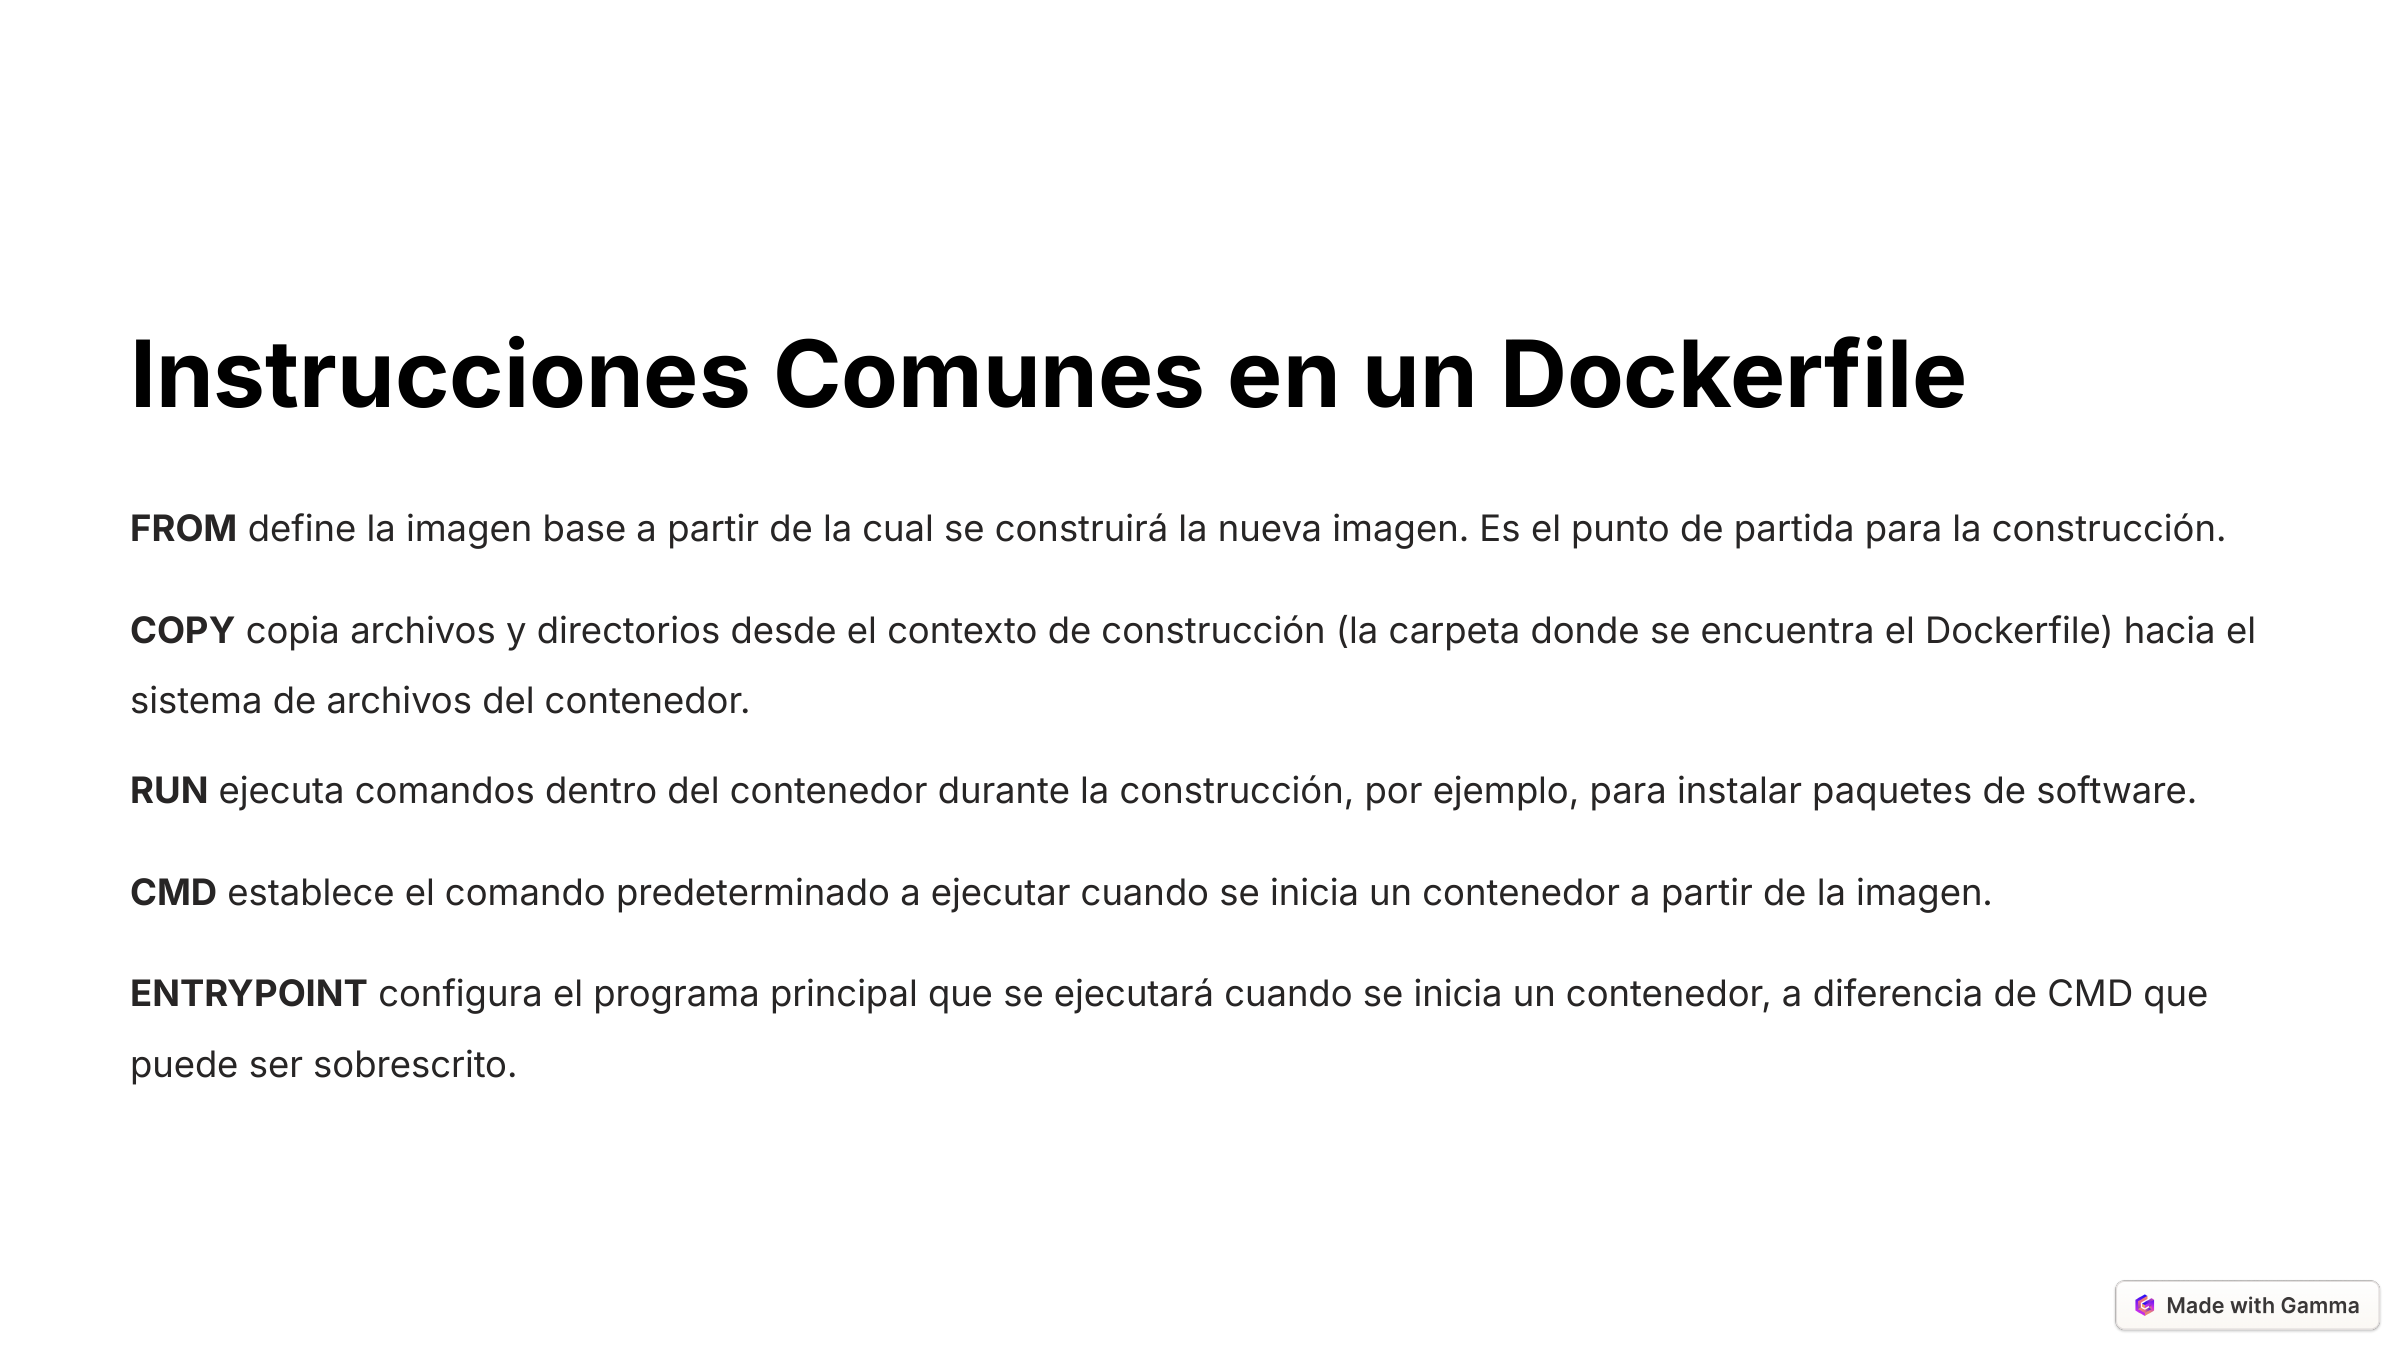

Instrucciones Comunes en un Dockerfile
FROM define la imagen base a partir de la cual se construirá la nueva imagen. Es el punto de partida para la construcción.
COPY copia archivos y directorios desde el contexto de construcción (la carpeta donde se encuentra el Dockerfile) hacia el sistema de archivos del contenedor.
RUN ejecuta comandos dentro del contenedor durante la construcción, por ejemplo, para instalar paquetes de software.
CMD establece el comando predeterminado a ejecutar cuando se inicia un contenedor a partir de la imagen.
ENTRYPOINT configura el programa principal que se ejecutará cuando se inicia un contenedor, a diferencia de CMD que puede ser sobrescrito.